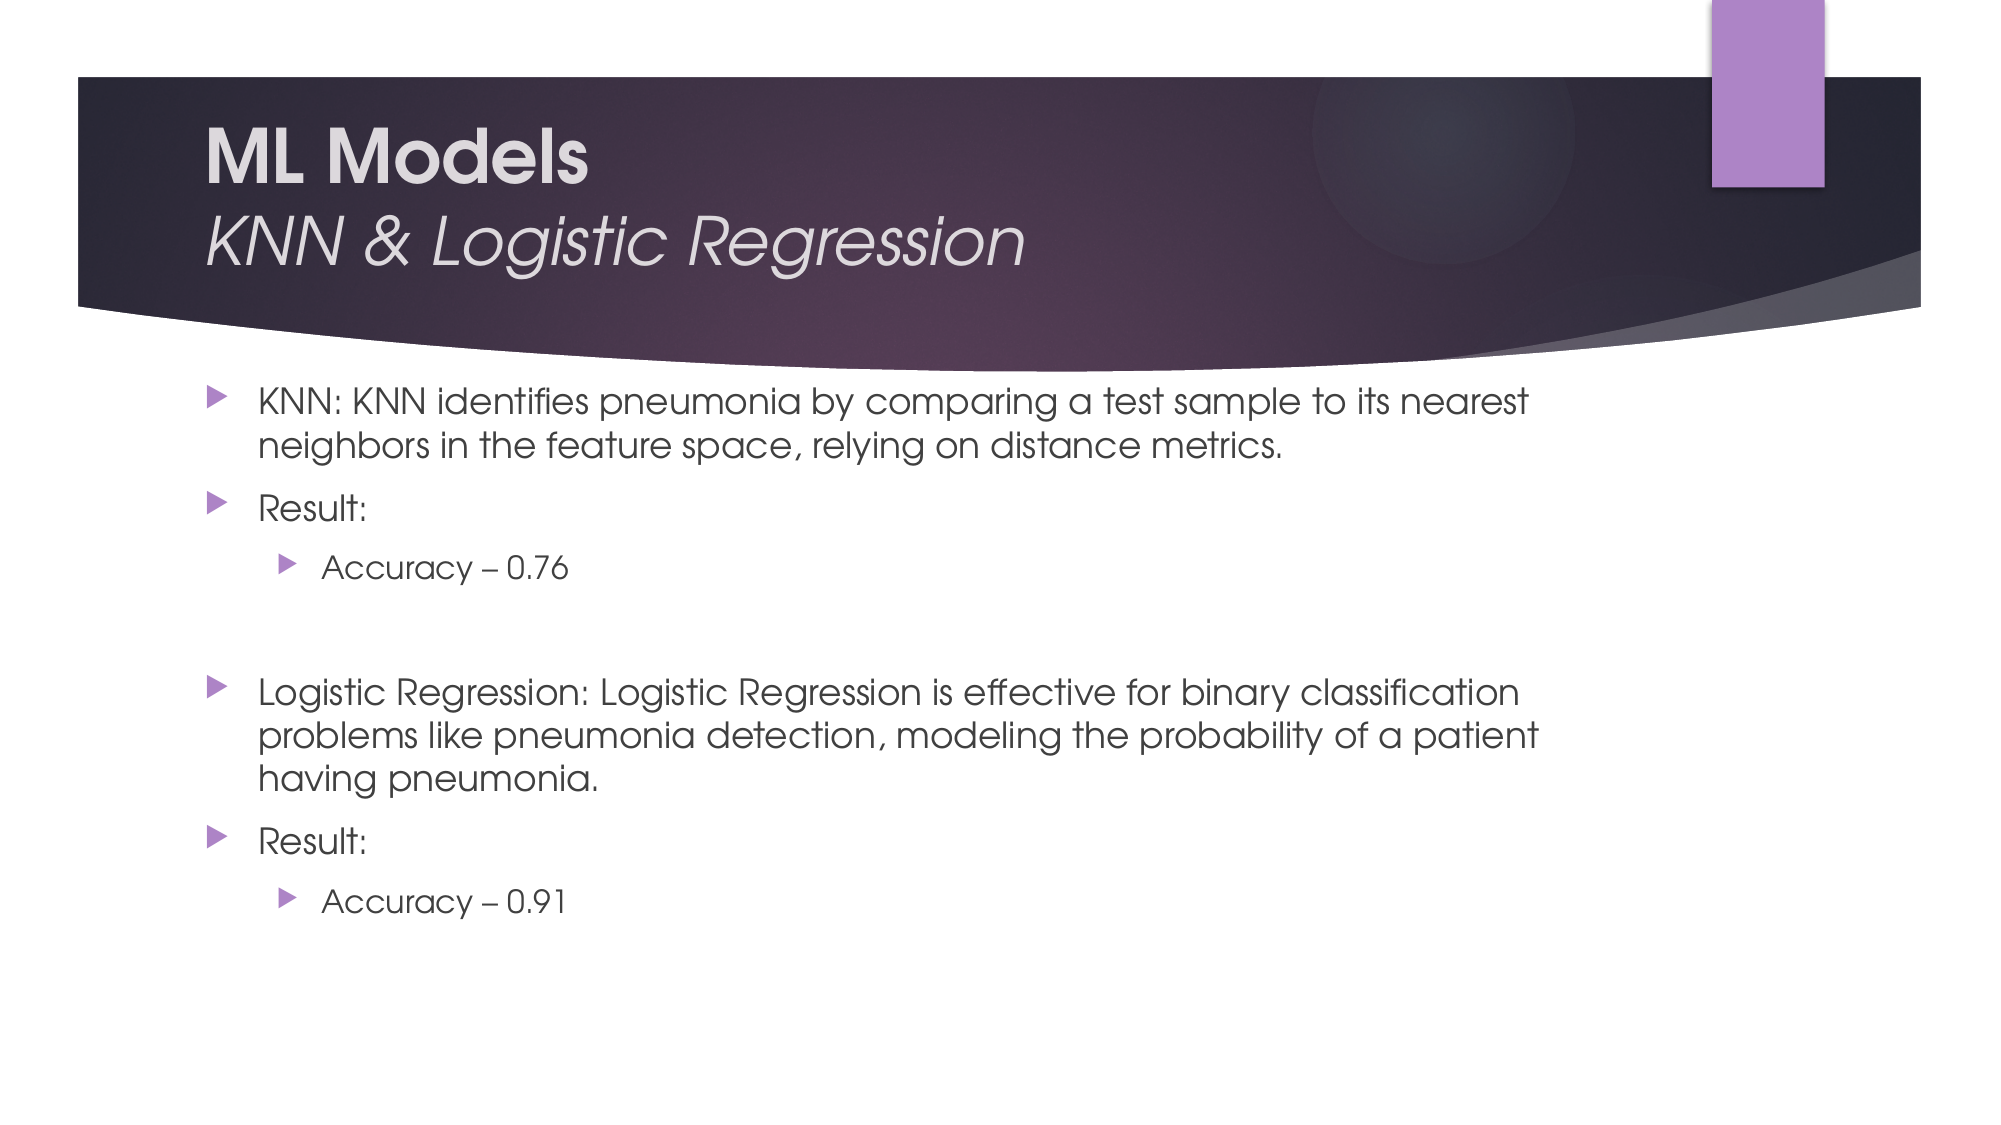

# ML Models KNN & Logistic Regression
KNN: KNN identifies pneumonia by comparing a test sample to its nearest neighbors in the feature space, relying on distance metrics.
Result:
Accuracy – 0.76

Logistic Regression: Logistic Regression is effective for binary classification problems like pneumonia detection, modeling the probability of a patient having pneumonia.
Result:
Accuracy – 0.91